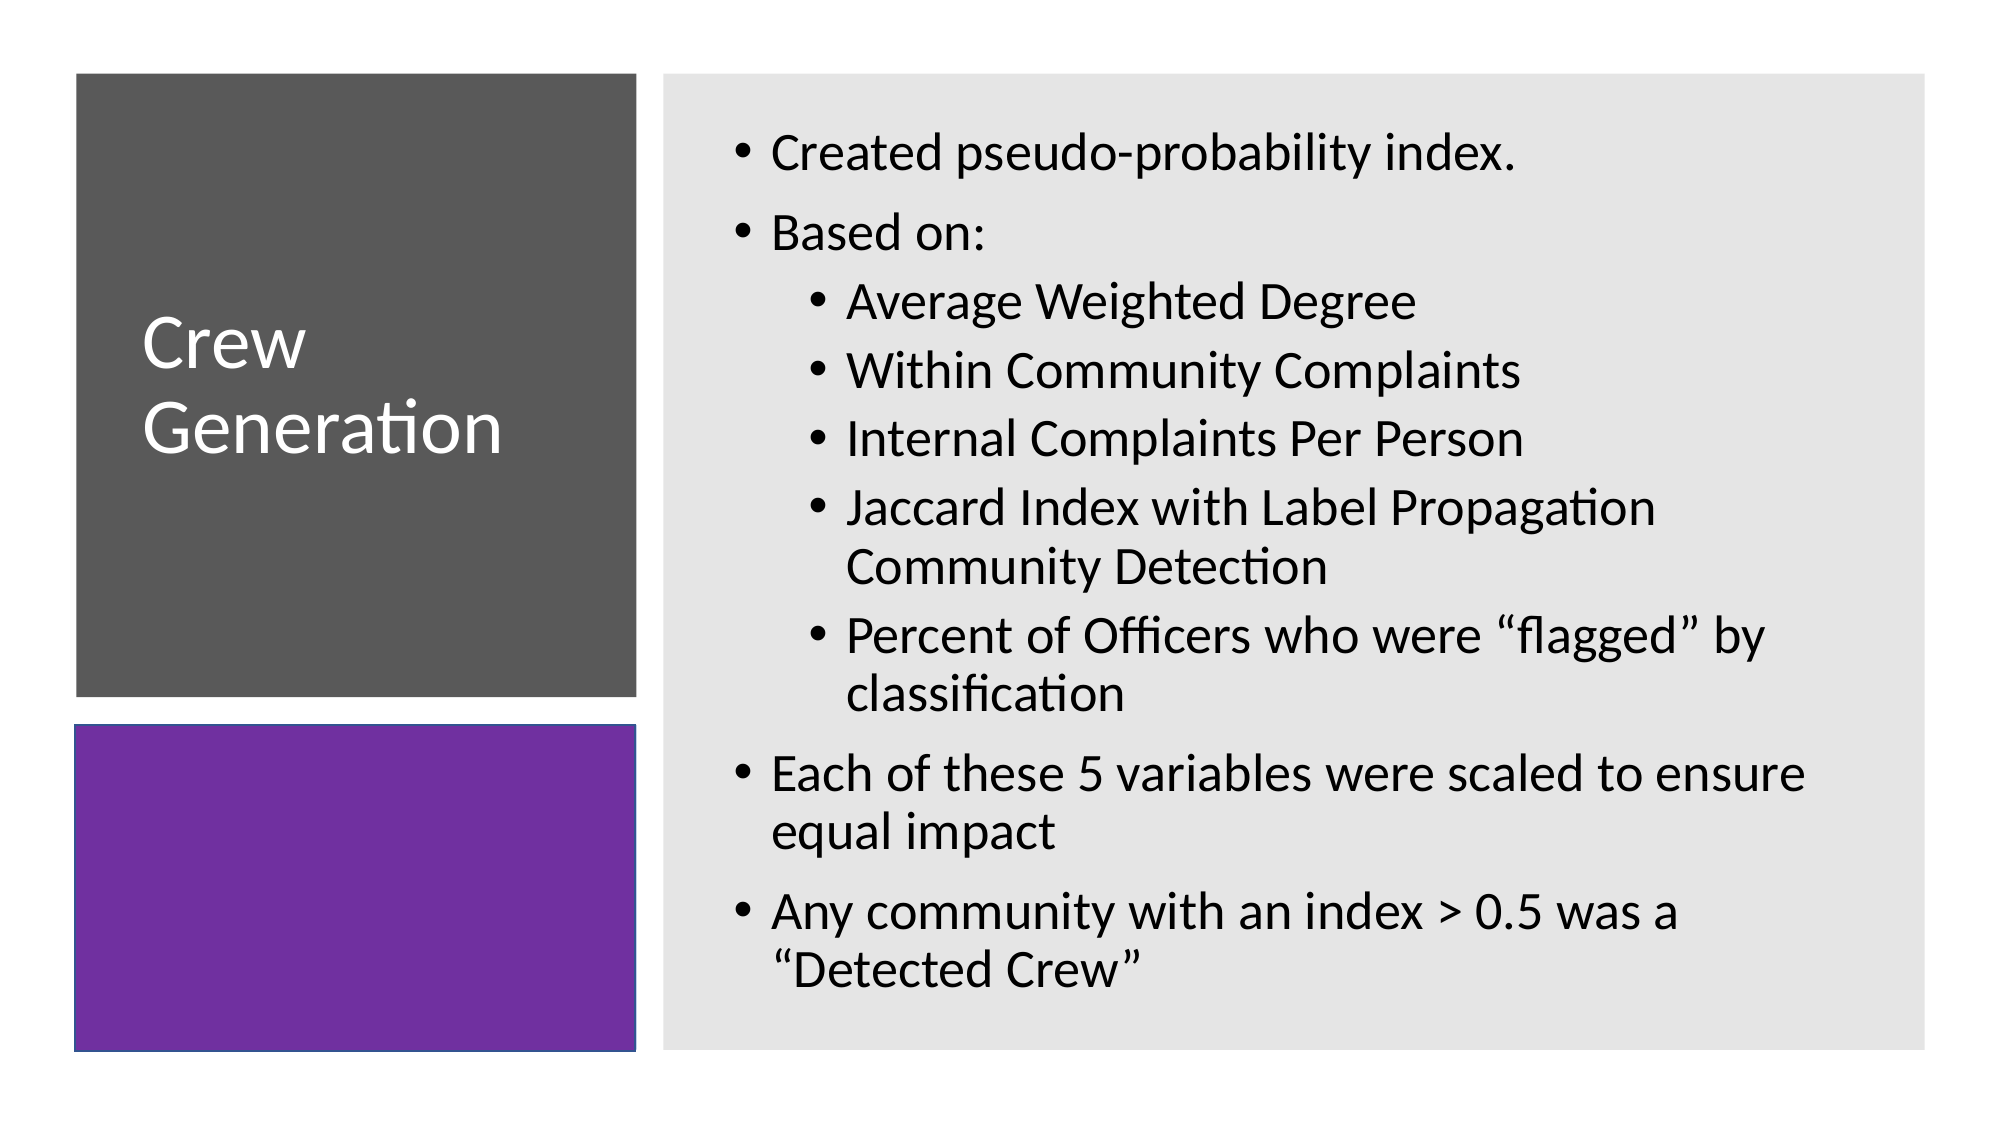

Created pseudo-probability index.
Based on:
Average Weighted Degree
Within Community Complaints
Internal Complaints Per Person
Jaccard Index with Label Propagation Community Detection
Percent of Officers who were “flagged” by classification
Each of these 5 variables were scaled to ensure equal impact
Any community with an index > 0.5 was a “Detected Crew”
# Crew Generation